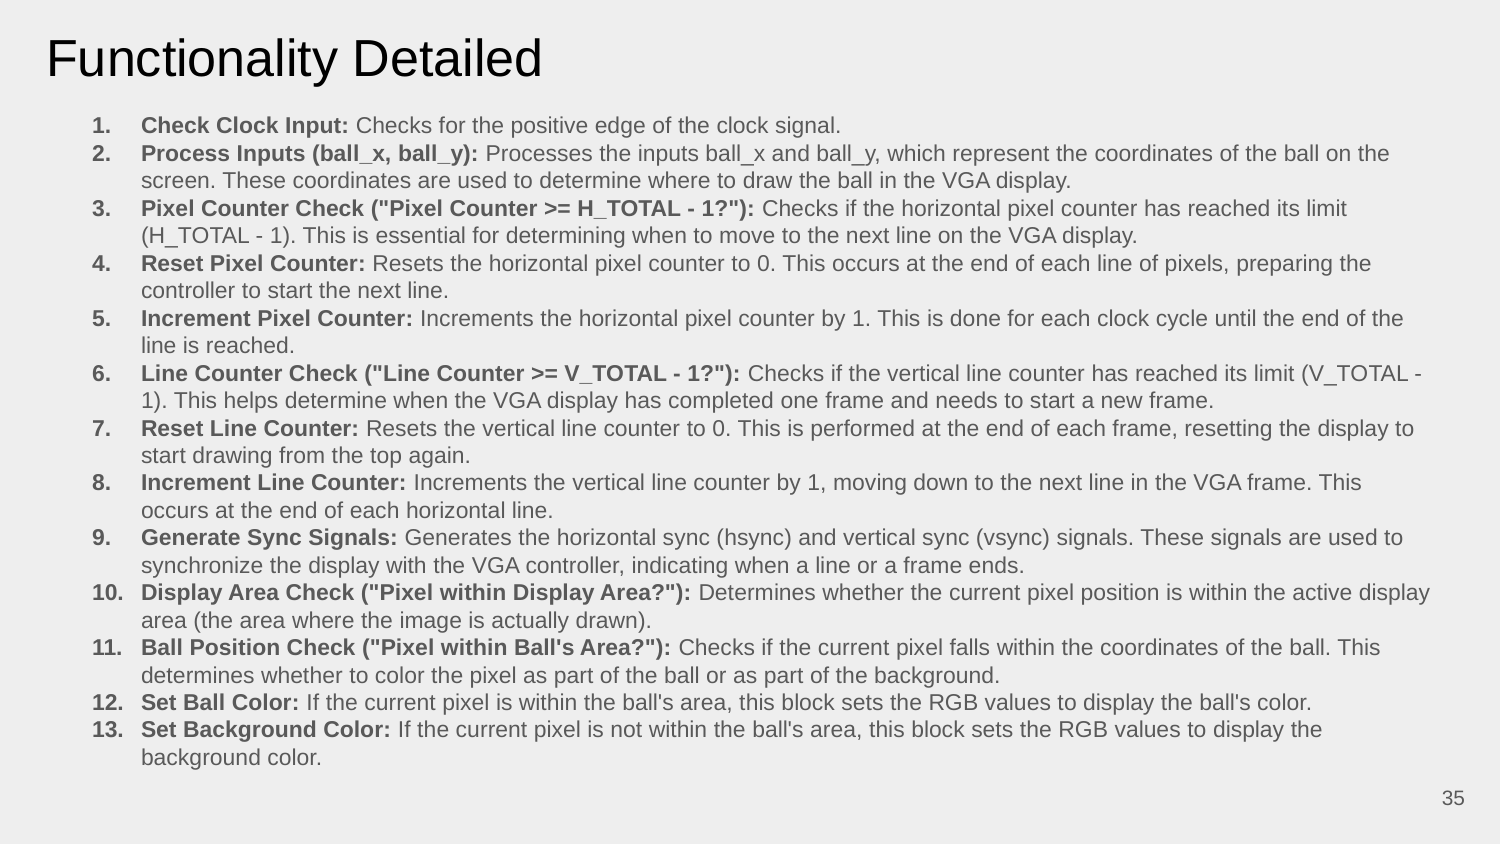

# Functionality Detailed
Check Clock Input: Checks for the positive edge of the clock signal.
Process Inputs (ball_x, ball_y): Processes the inputs ball_x and ball_y, which represent the coordinates of the ball on the screen. These coordinates are used to determine where to draw the ball in the VGA display.
Pixel Counter Check ("Pixel Counter >= H_TOTAL - 1?"): Checks if the horizontal pixel counter has reached its limit (H_TOTAL - 1). This is essential for determining when to move to the next line on the VGA display.
Reset Pixel Counter: Resets the horizontal pixel counter to 0. This occurs at the end of each line of pixels, preparing the controller to start the next line.
Increment Pixel Counter: Increments the horizontal pixel counter by 1. This is done for each clock cycle until the end of the line is reached.
Line Counter Check ("Line Counter >= V_TOTAL - 1?"): Checks if the vertical line counter has reached its limit (V_TOTAL - 1). This helps determine when the VGA display has completed one frame and needs to start a new frame.
Reset Line Counter: Resets the vertical line counter to 0. This is performed at the end of each frame, resetting the display to start drawing from the top again.
Increment Line Counter: Increments the vertical line counter by 1, moving down to the next line in the VGA frame. This occurs at the end of each horizontal line.
Generate Sync Signals: Generates the horizontal sync (hsync) and vertical sync (vsync) signals. These signals are used to synchronize the display with the VGA controller, indicating when a line or a frame ends.
Display Area Check ("Pixel within Display Area?"): Determines whether the current pixel position is within the active display area (the area where the image is actually drawn).
Ball Position Check ("Pixel within Ball's Area?"): Checks if the current pixel falls within the coordinates of the ball. This determines whether to color the pixel as part of the ball or as part of the background.
Set Ball Color: If the current pixel is within the ball's area, this block sets the RGB values to display the ball's color.
Set Background Color: If the current pixel is not within the ball's area, this block sets the RGB values to display the background color.
35